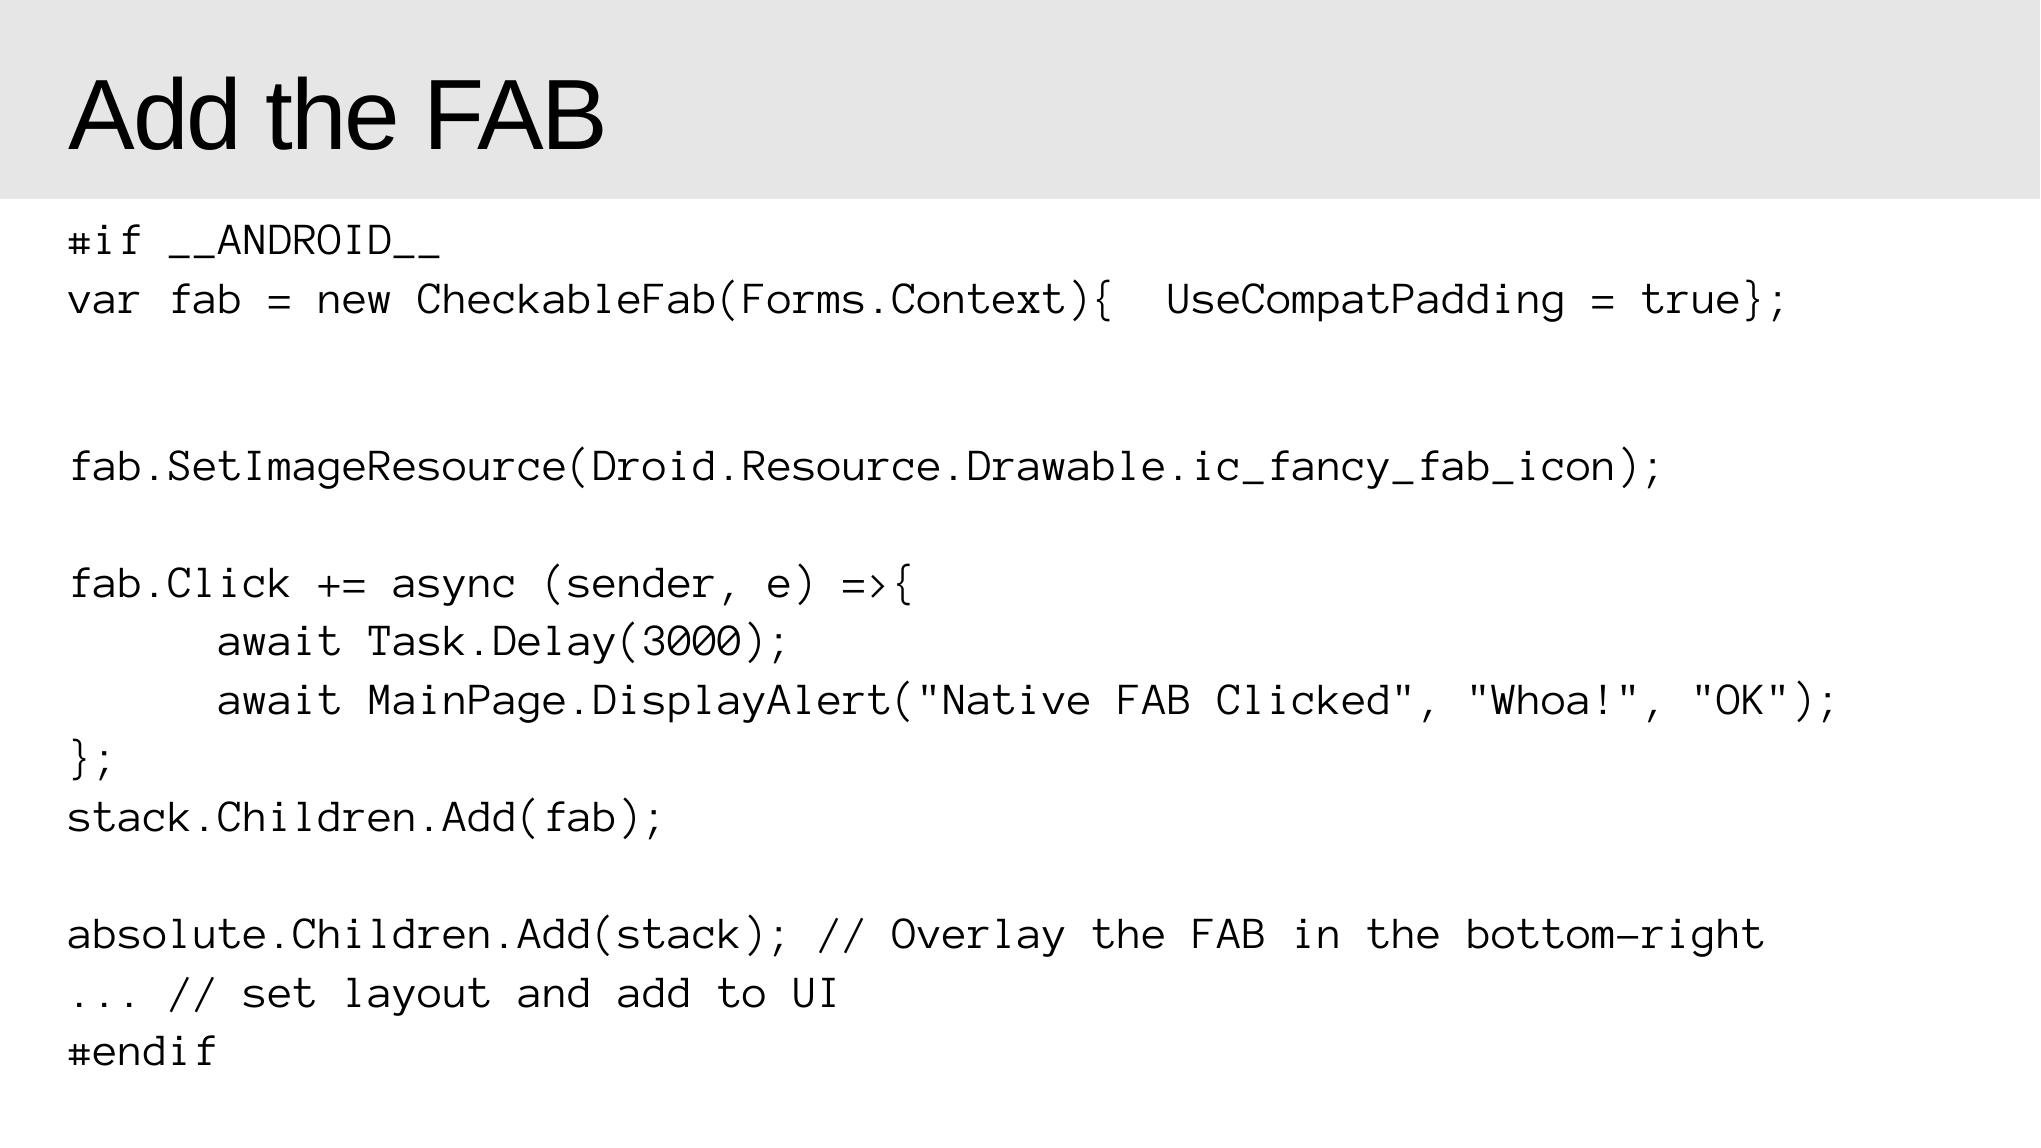

# Add the FAB
#if __ANDROID__
var fab = new CheckableFab(Forms.Context){  UseCompatPadding = true};

fab.SetImageResource(Droid.Resource.Drawable.ic_fancy_fab_icon);

fab.Click += async (sender, e) =>{
	await Task.Delay(3000);
	await MainPage.DisplayAlert("Native FAB Clicked", "Whoa!", "OK");
};
stack.Children.Add(fab);

absolute.Children.Add(stack); // Overlay the FAB in the bottom-right
... // set layout and add to UI
#endif